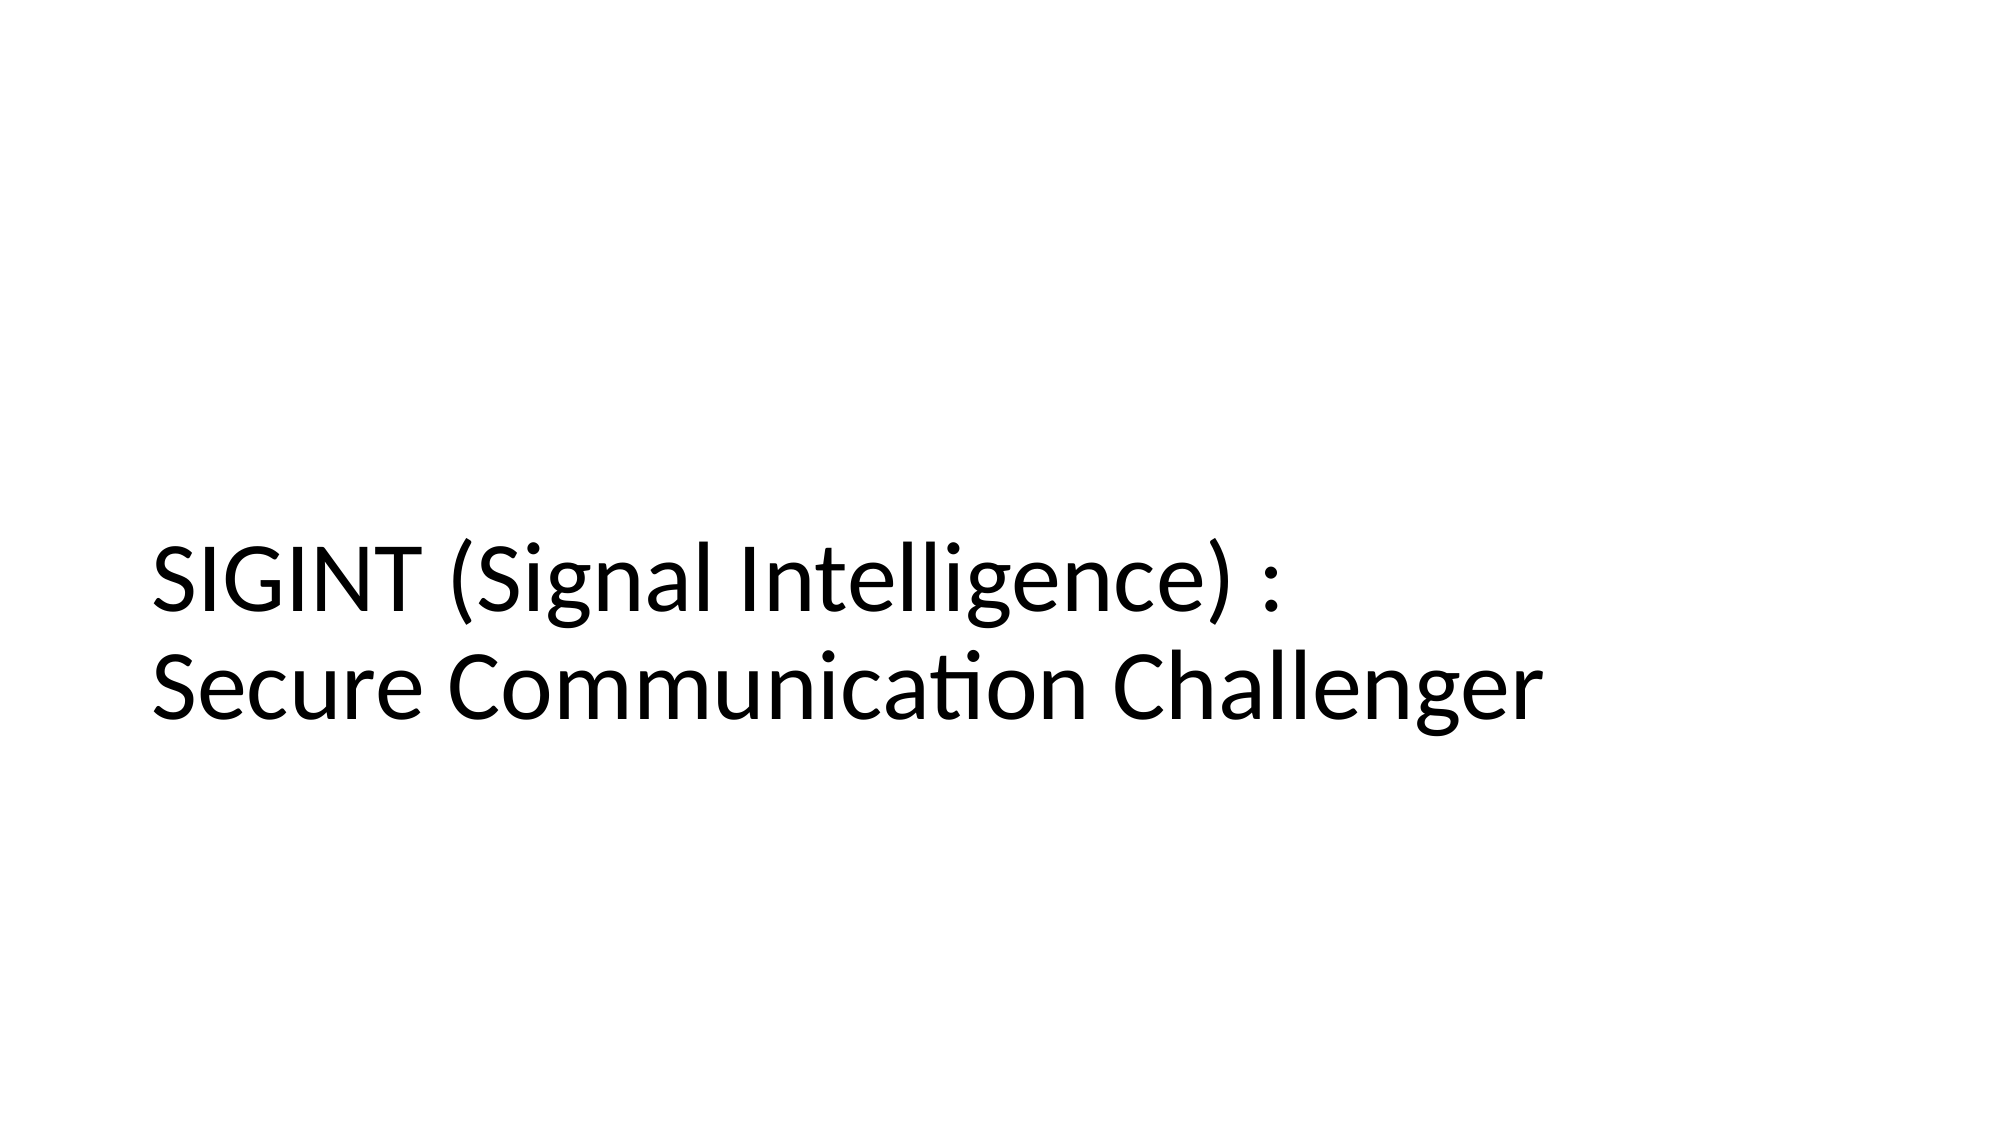

# SIGINT (Signal Intelligence) : Secure Communication Challenger